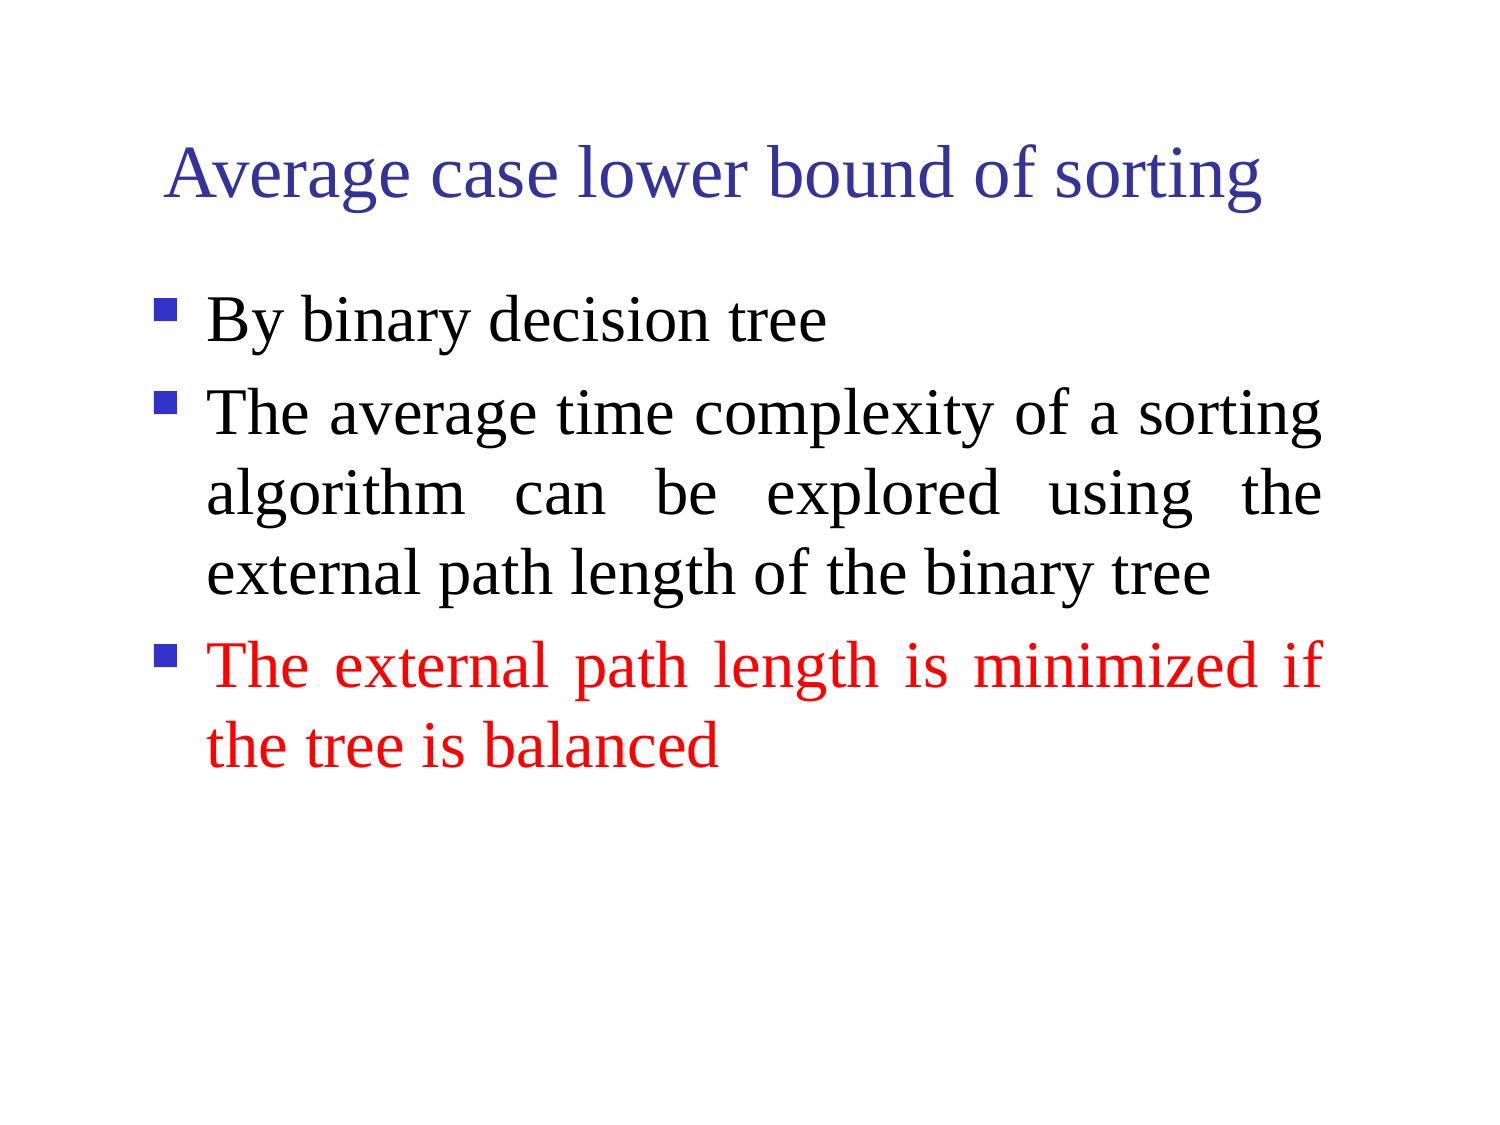

# Average case lower bound of sorting
By binary decision tree
The average time complexity of a sorting algorithm can be explored using the external path length of the binary tree
The external path length is minimized if the tree is balanced